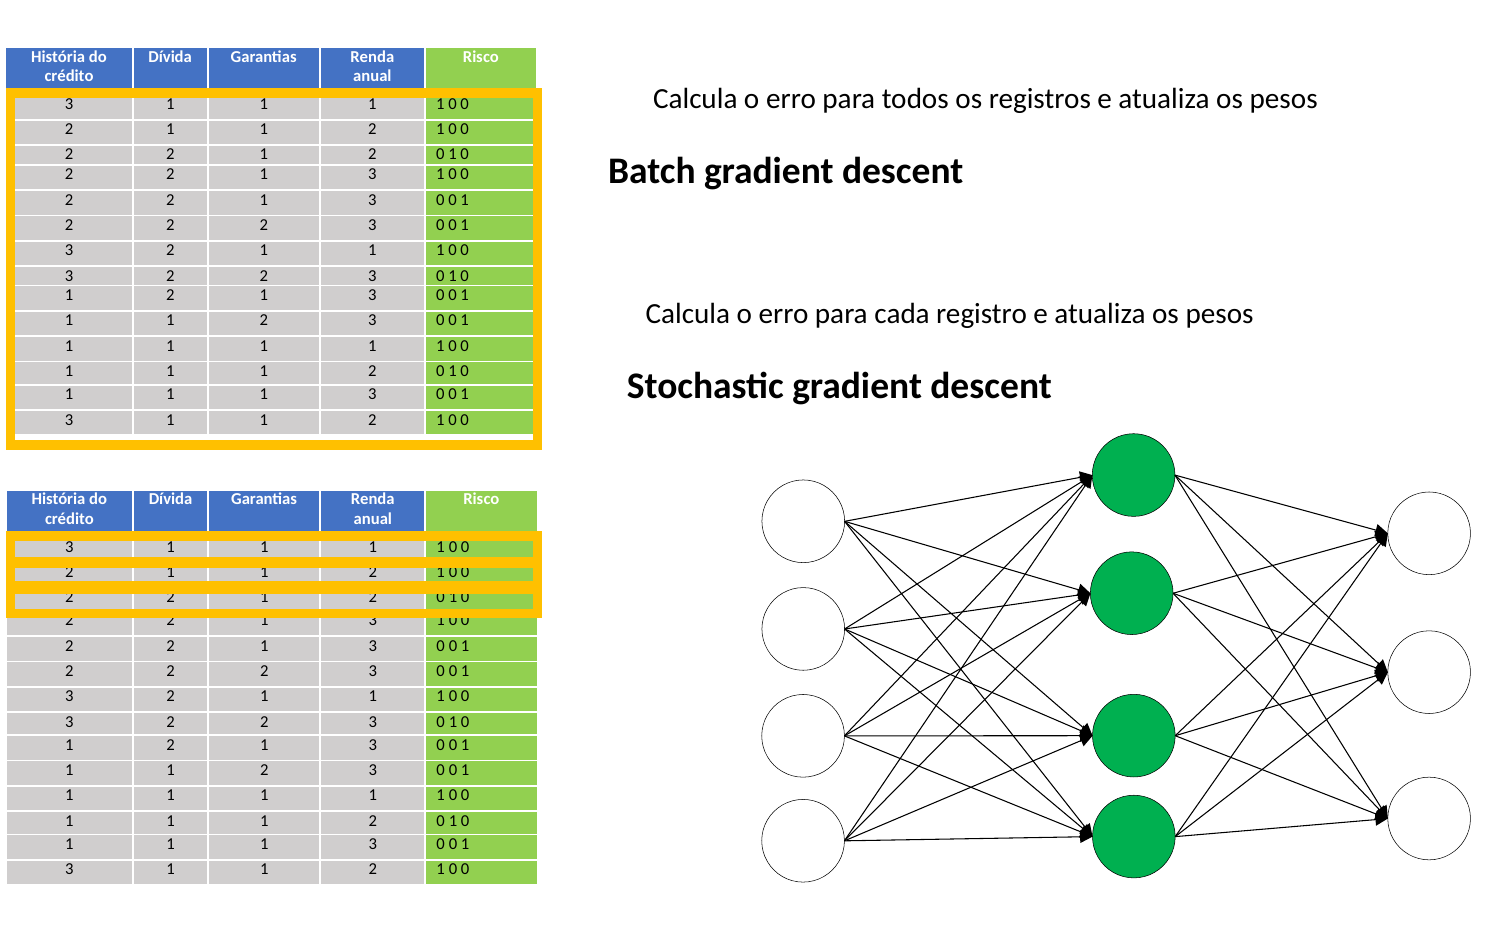

| História do crédito | Dívida | Garantias | Renda anual | Risco |
| --- | --- | --- | --- | --- |
| 3 | 1 | 1 | 1 | 1 0 0 |
| 2 | 1 | 1 | 2 | 1 0 0 |
| 2 | 2 | 1 | 2 | 0 1 0 |
| 2 | 2 | 1 | 3 | 1 0 0 |
| 2 | 2 | 1 | 3 | 0 0 1 |
| 2 | 2 | 2 | 3 | 0 0 1 |
| 3 | 2 | 1 | 1 | 1 0 0 |
| 3 | 2 | 2 | 3 | 0 1 0 |
| 1 | 2 | 1 | 3 | 0 0 1 |
| 1 | 1 | 2 | 3 | 0 0 1 |
| 1 | 1 | 1 | 1 | 1 0 0 |
| 1 | 1 | 1 | 2 | 0 1 0 |
| 1 | 1 | 1 | 3 | 0 0 1 |
| 3 | 1 | 1 | 2 | 1 0 0 |
Calcula o erro para todos os registros e atualiza os pesos

Batch gradient descent
Calcula o erro para cada registro e atualiza os pesos
Stochastic gradient descent

| História do crédito | Dívida | Garantias | Renda anual | Risco |
| --- | --- | --- | --- | --- |
| 3 | 1 | 1 | 1 | 1 0 0 |
| 2 | 1 | 1 | 2 | 1 0 0 |
| 2 | 2 | 1 | 2 | 0 1 0 |
| 2 | 2 | 1 | 3 | 1 0 0 |
| 2 | 2 | 1 | 3 | 0 0 1 |
| 2 | 2 | 2 | 3 | 0 0 1 |
| 3 | 2 | 1 | 1 | 1 0 0 |
| 3 | 2 | 2 | 3 | 0 1 0 |
| 1 | 2 | 1 | 3 | 0 0 1 |
| 1 | 1 | 2 | 3 | 0 0 1 |
| 1 | 1 | 1 | 1 | 1 0 0 |
| 1 | 1 | 1 | 2 | 0 1 0 |
| 1 | 1 | 1 | 3 | 0 0 1 |
| 3 | 1 | 1 | 2 | 1 0 0 |